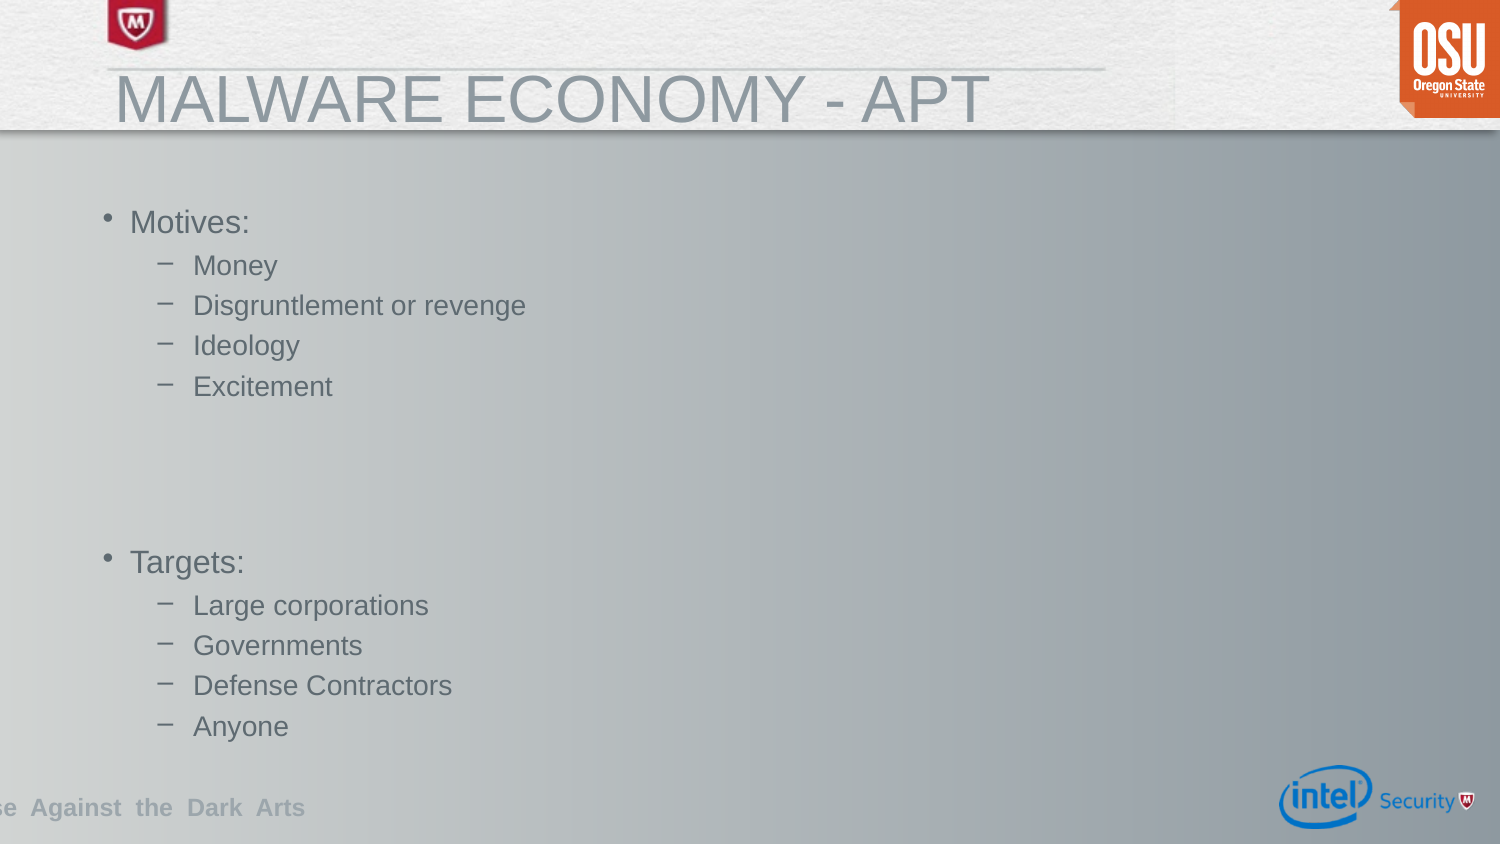

# Malware Economy - APT
Motives:
Money
Disgruntlement or revenge
Ideology
Excitement

Targets:
Large corporations
Governments
Defense Contractors
Anyone